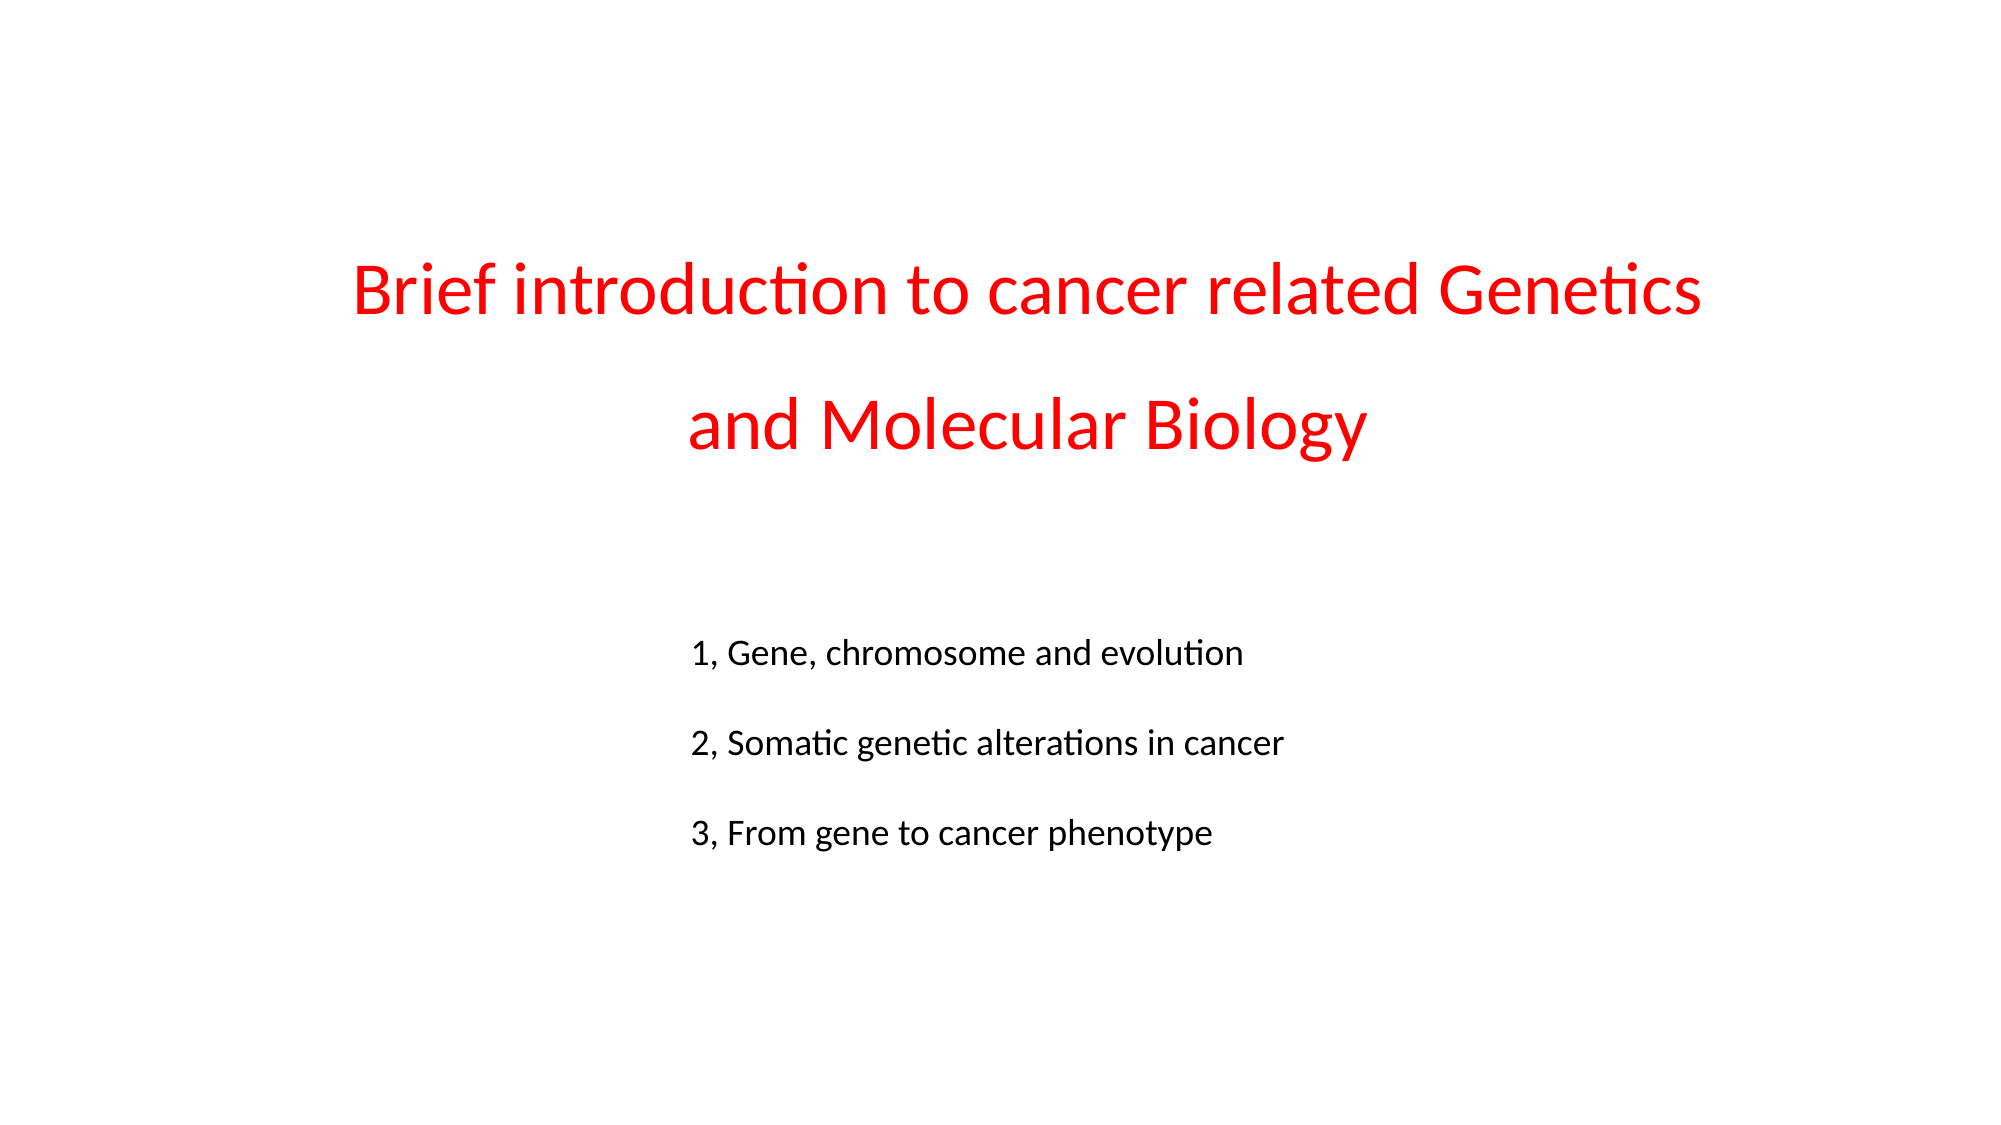

Brief introduction to cancer related Genetics and Molecular Biology
1, Gene, chromosome and evolution

2, Somatic genetic alterations in cancer

3, From gene to cancer phenotype